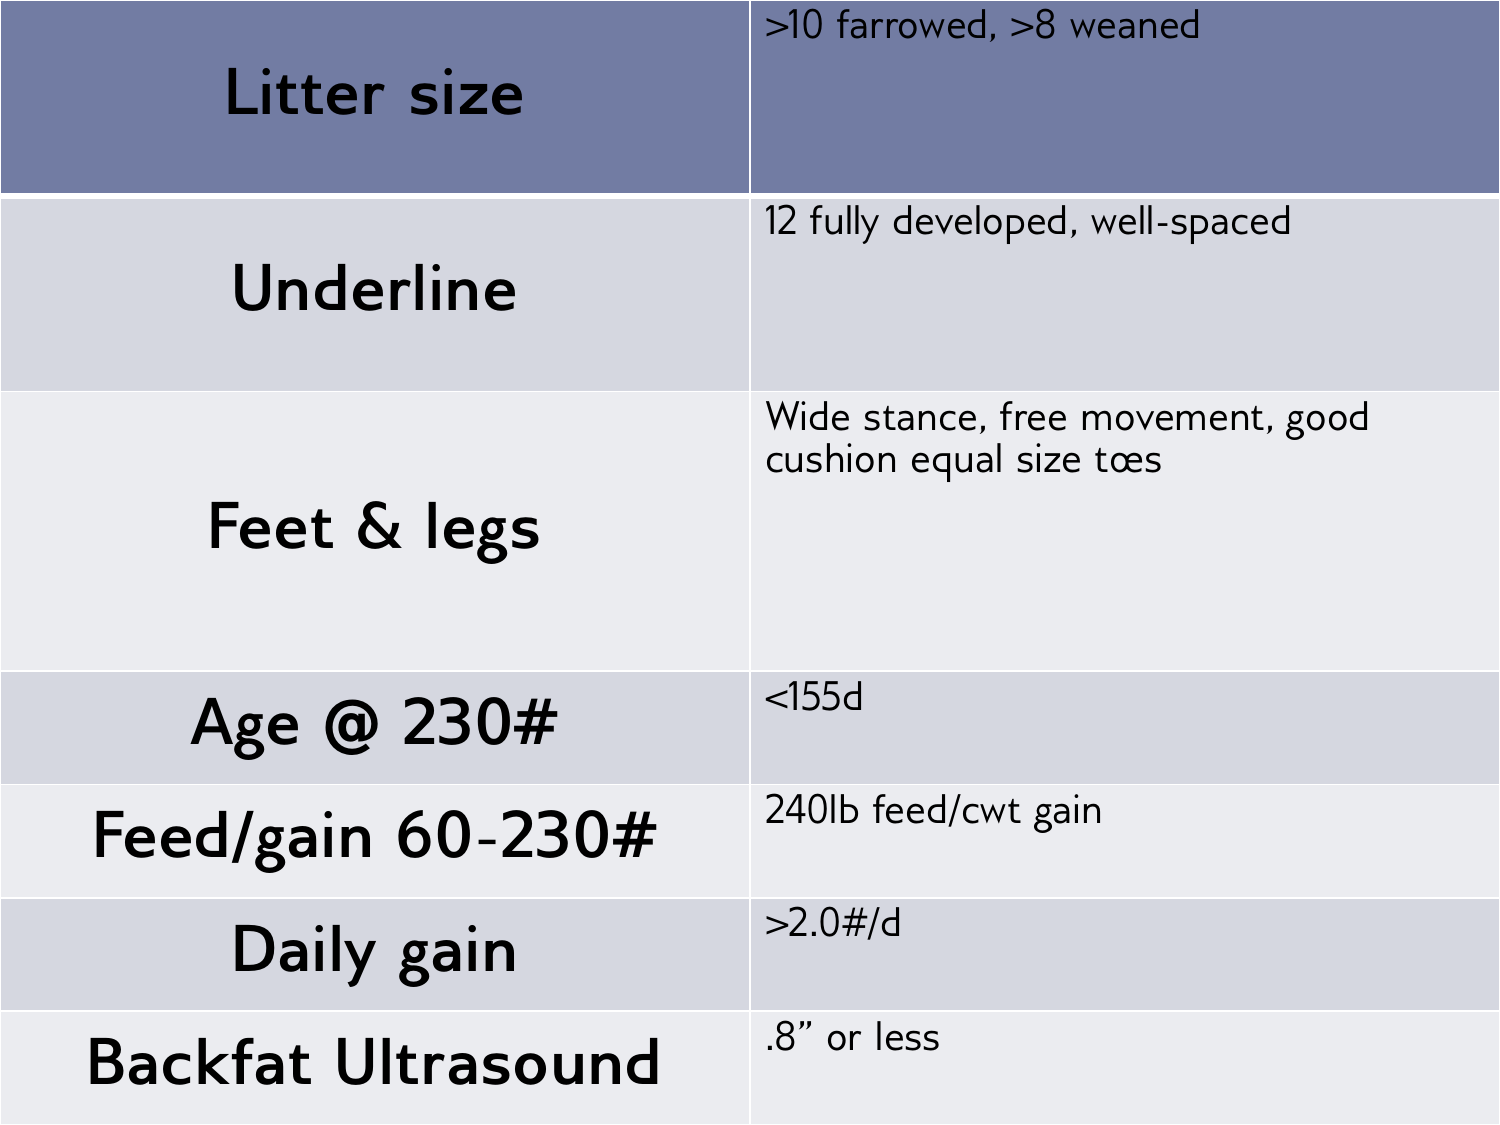

| Litter size | >10 farrowed, >8 weaned |
| --- | --- |
| Underline | 12 fully developed, well-spaced |
| Feet & legs | Wide stance, free movement, good cushion equal size toes |
| Age @ 230# | <155d |
| Feed/gain 60-230# | 240lb feed/cwt gain |
| Daily gain | >2.0#/d |
| Backfat Ultrasound | .8” or less |